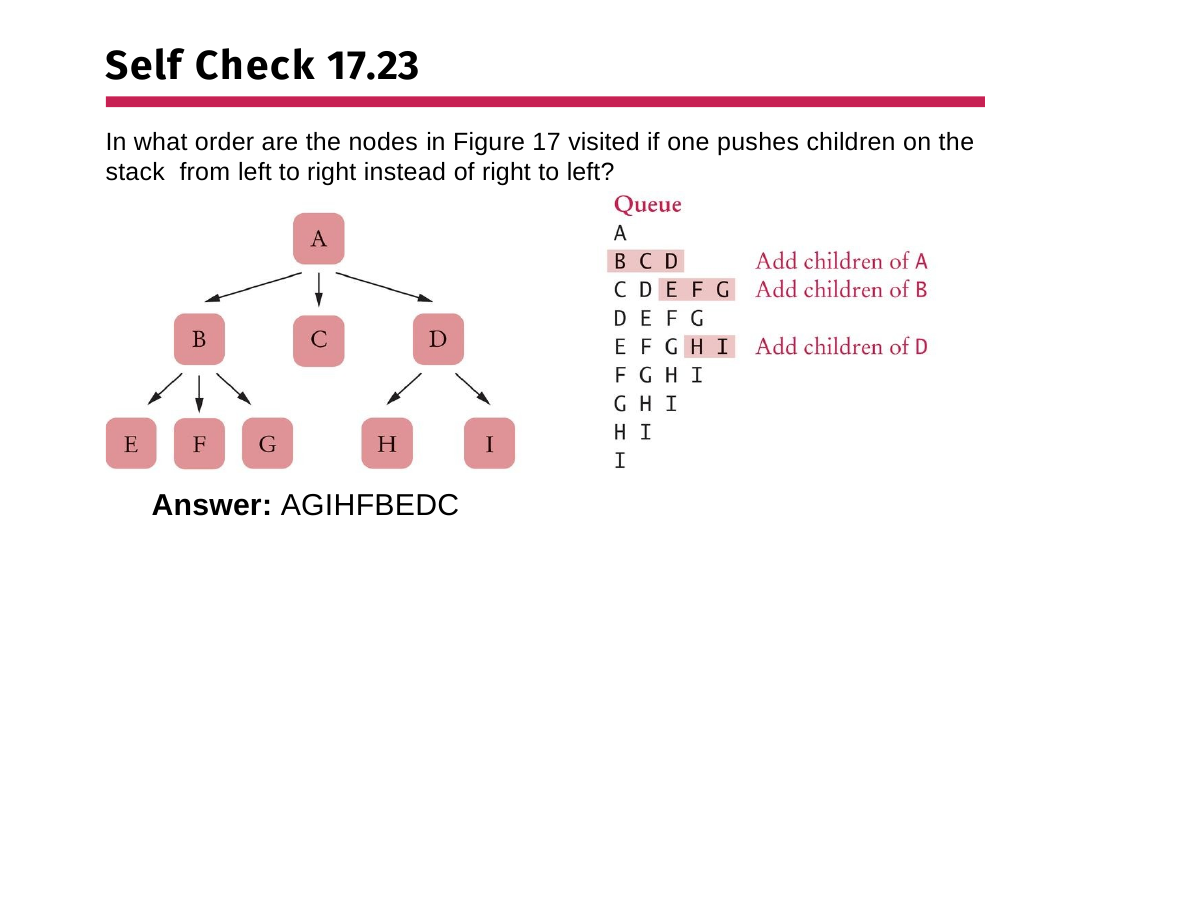

# Self Check 17.23

In what order are the nodes in Figure 17 visited if one pushes children on the stack  from left to right instead of right to left?

Answer: AGIHFBEDC